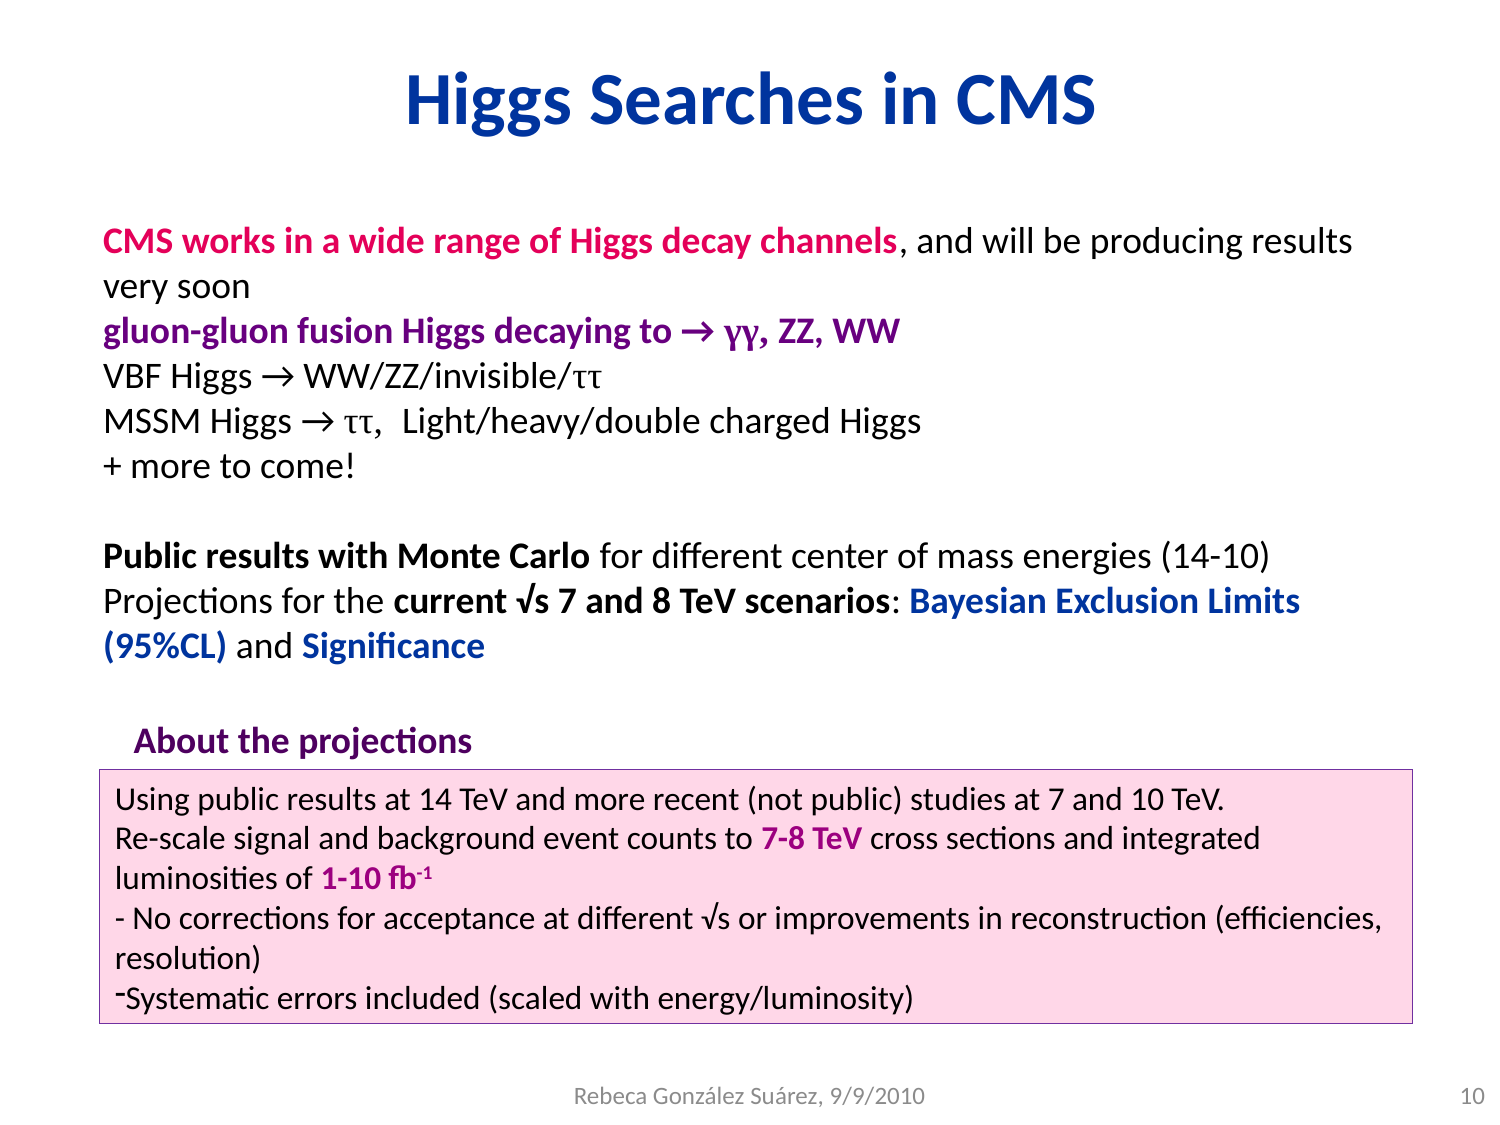

# Higgs Searches in CMS
CMS works in a wide range of Higgs decay channels, and will be producing results very soon
gluon-gluon fusion Higgs decaying to → γγ, ZZ, WW
VBF Higgs → WW/ZZ/invisible/ττ
MSSM Higgs → ττ,  Light/heavy/double charged Higgs
+ more to come!

Public results with Monte Carlo for different center of mass energies (14-10)
Projections for the current √s 7 and 8 TeV scenarios: Bayesian Exclusion Limits (95%CL) and Significance
About the projections
Using public results at 14 TeV and more recent (not public) studies at 7 and 10 TeV.
Re-scale signal and background event counts to 7-8 TeV cross sections and integrated luminosities of 1-10 fb-1
- No corrections for acceptance at different √s or improvements in reconstruction (efficiencies, resolution)
Systematic errors included (scaled with energy/luminosity)
Rebeca González Suárez, 9/9/2010
10